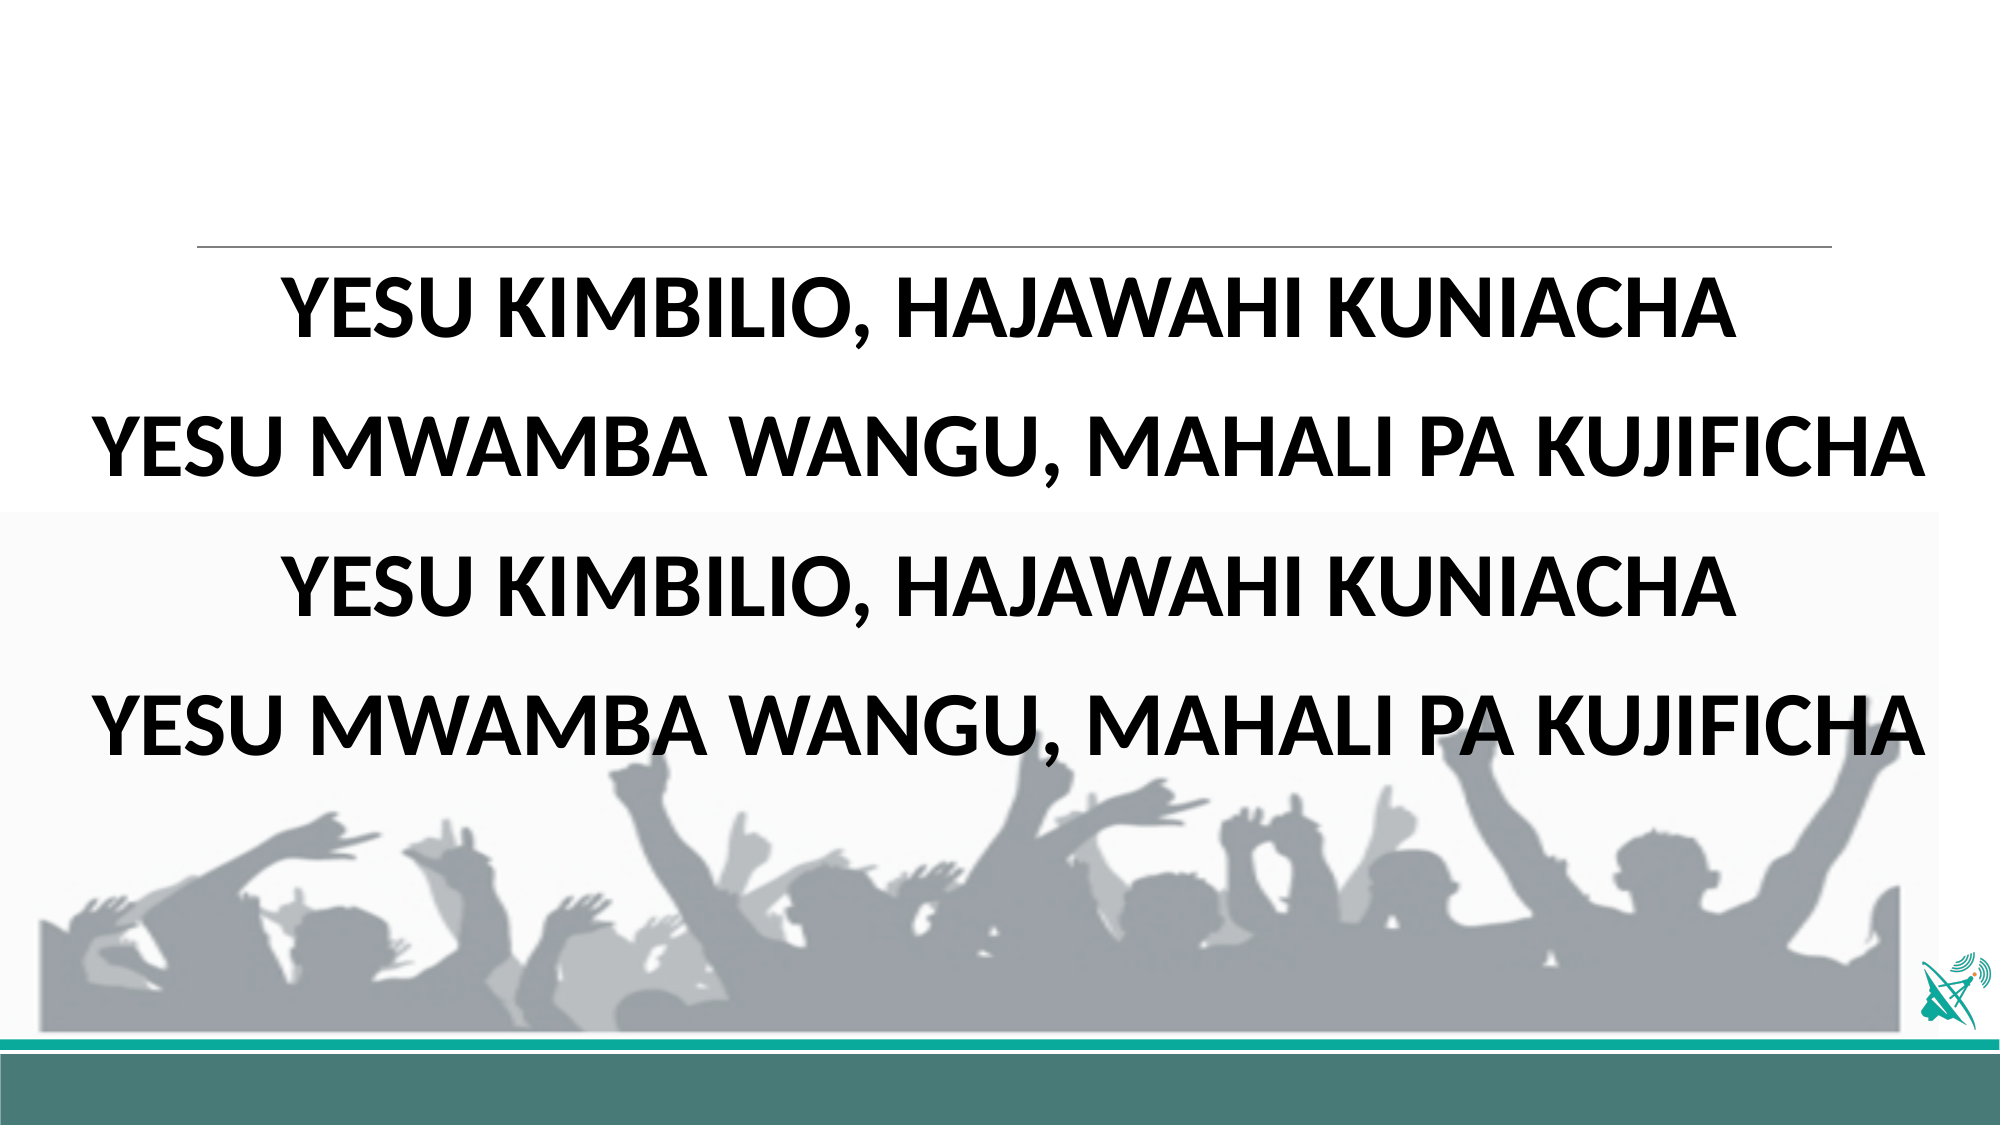

YESU KIMBILIO, HAJAWAHI KUNIACHA
YESU MWAMBA WANGU, MAHALI PA KUJIFICHA
YESU KIMBILIO, HAJAWAHI KUNIACHA
YESU MWAMBA WANGU, MAHALI PA KUJIFICHA